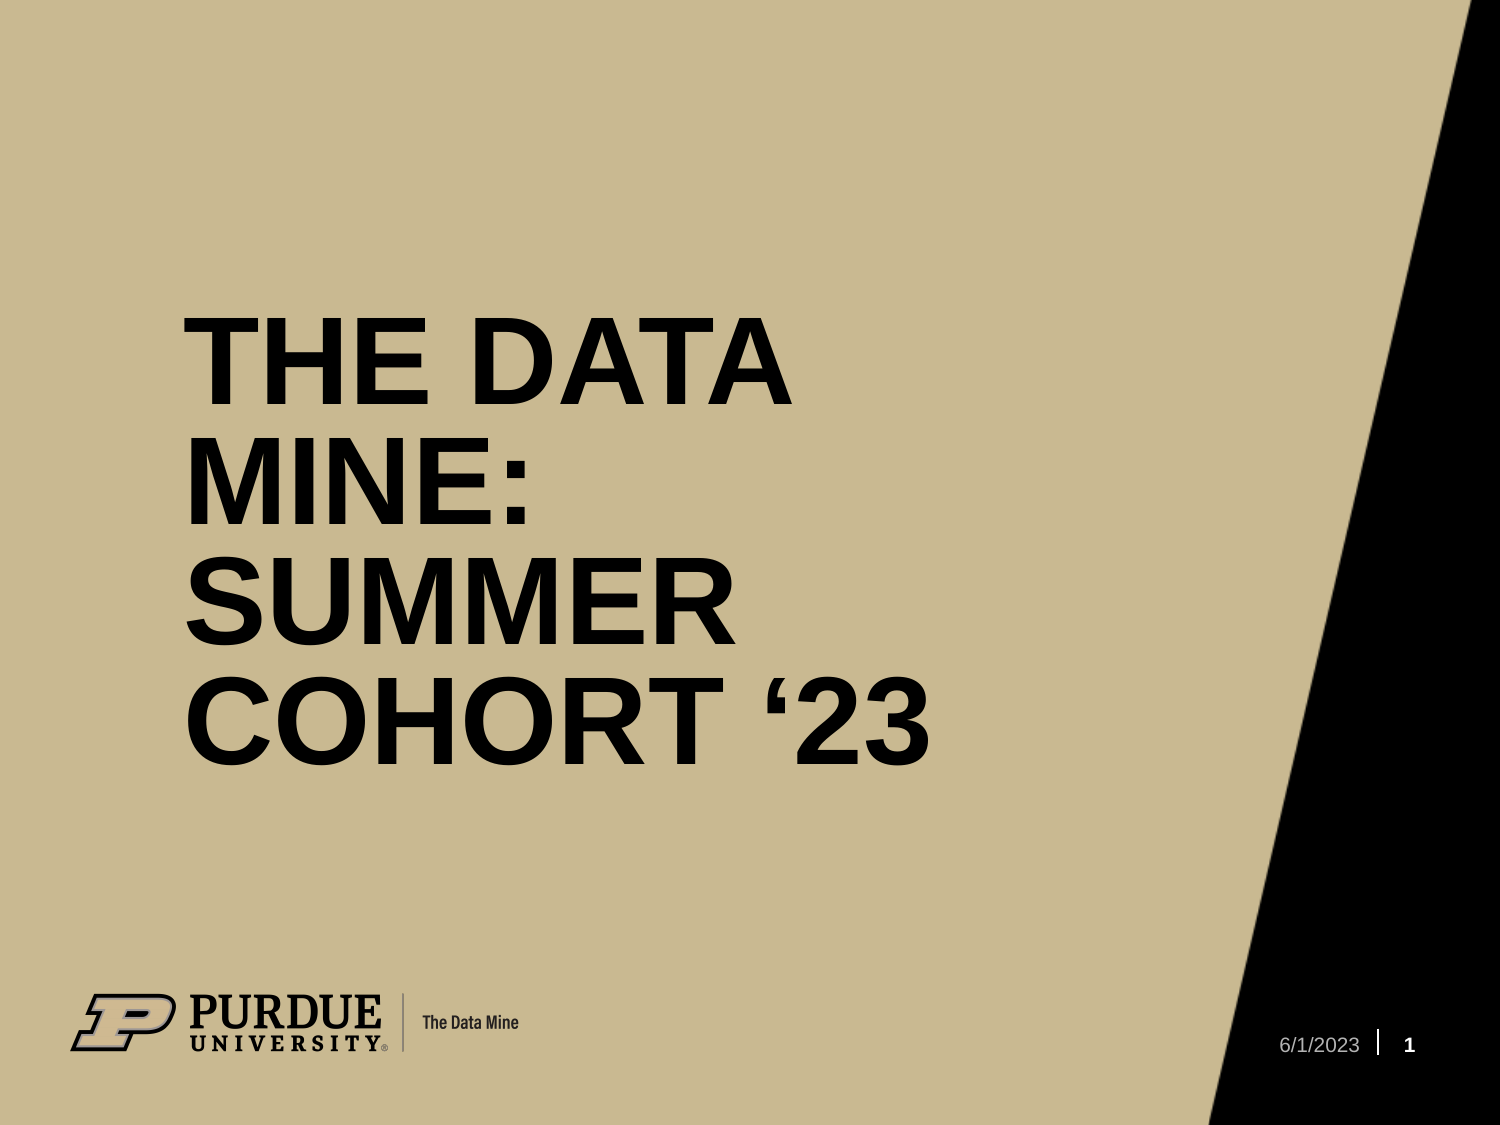

# The Data Mine: Summer Cohort ‘23

1
6/1/2023